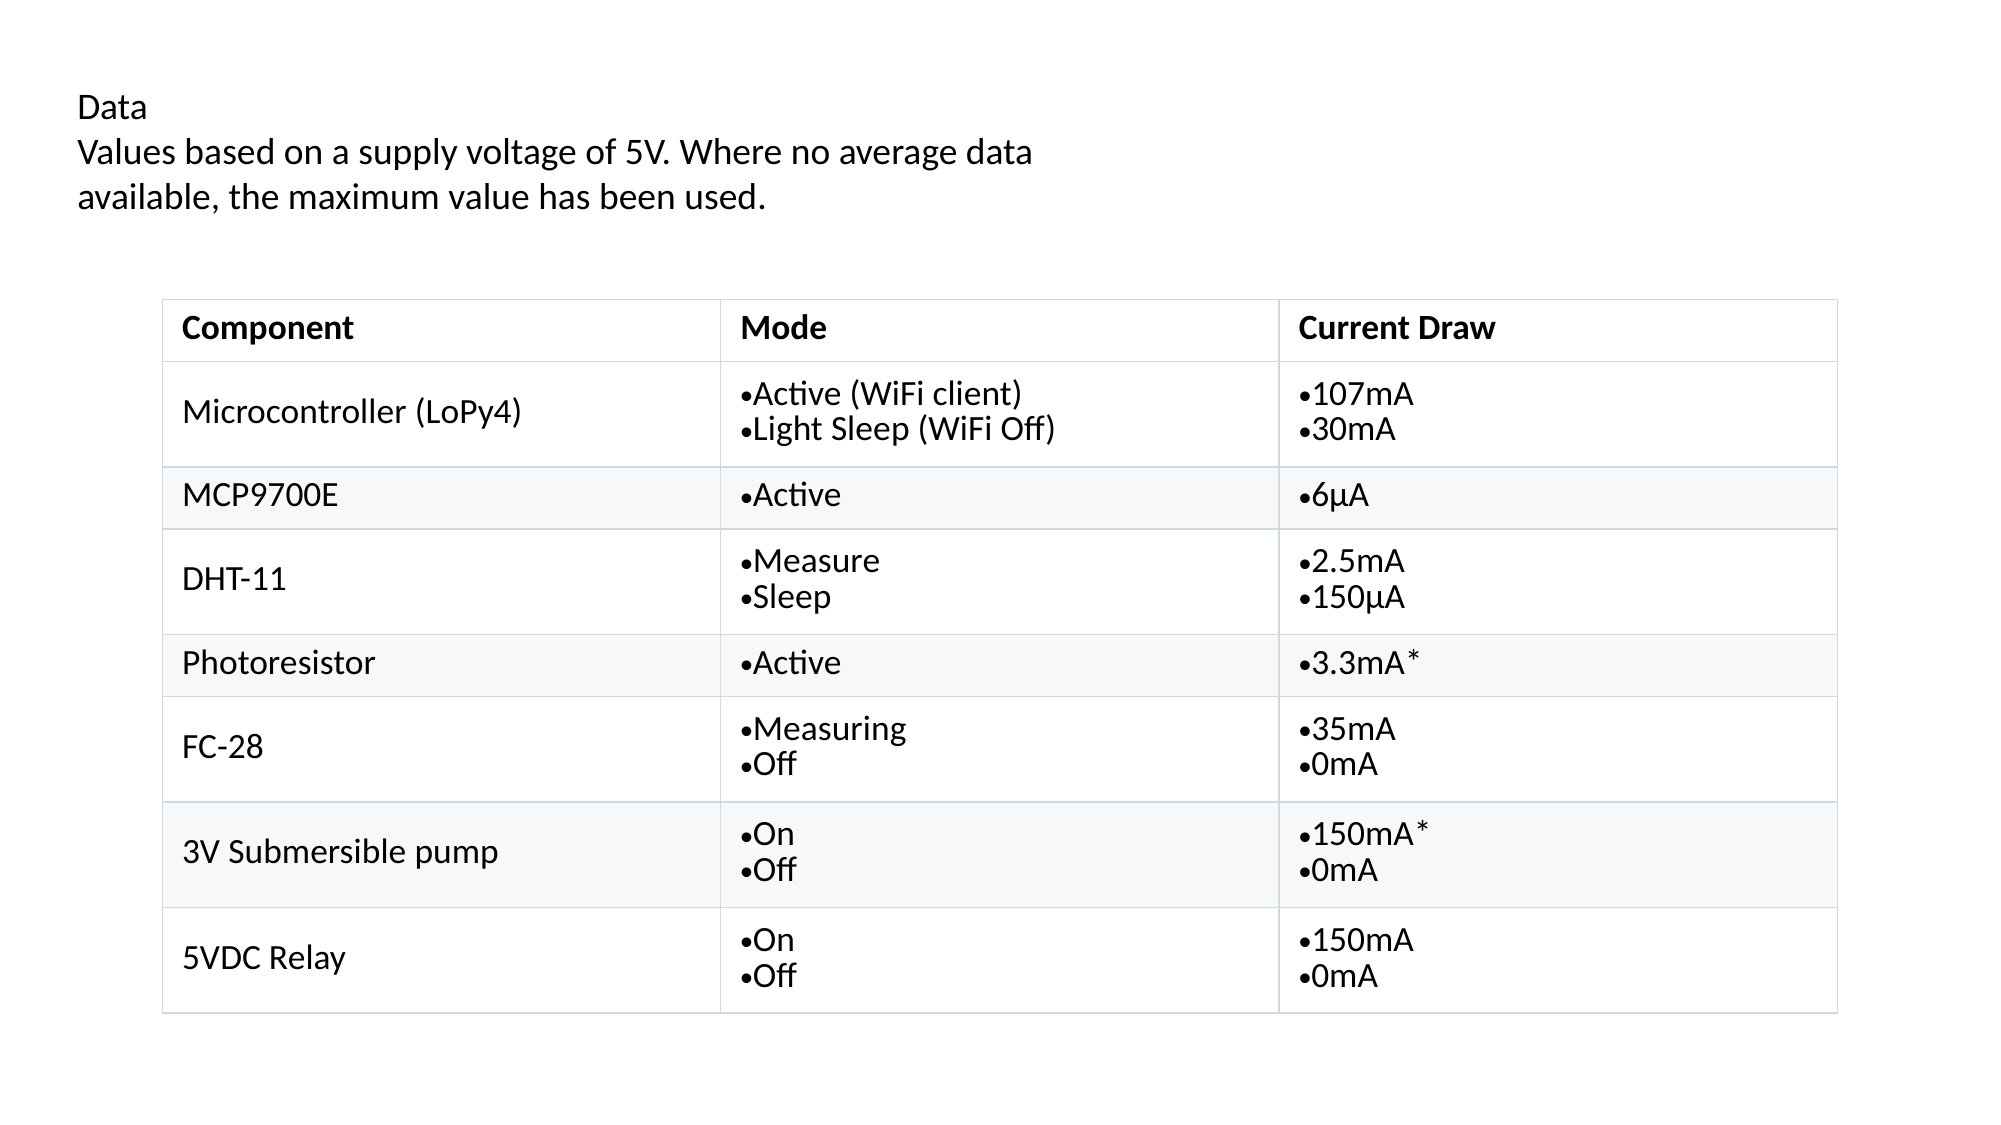

Data
Values based on a supply voltage of 5V. Where no average data available, the maximum value has been used.
| Component | Mode | Current Draw |
| --- | --- | --- |
| Microcontroller (LoPy4) | Active (WiFi client) Light Sleep (WiFi Off) | 107mA 30mA |
| MCP9700E | Active | 6µA |
| DHT-11 | Measure Sleep | 2.5mA 150µA |
| Photoresistor | Active | 3.3mA\* |
| FC-28 | Measuring Off | 35mA 0mA |
| 3V Submersible pump | On Off | 150mA\* 0mA |
| 5VDC Relay | On Off | 150mA 0mA |